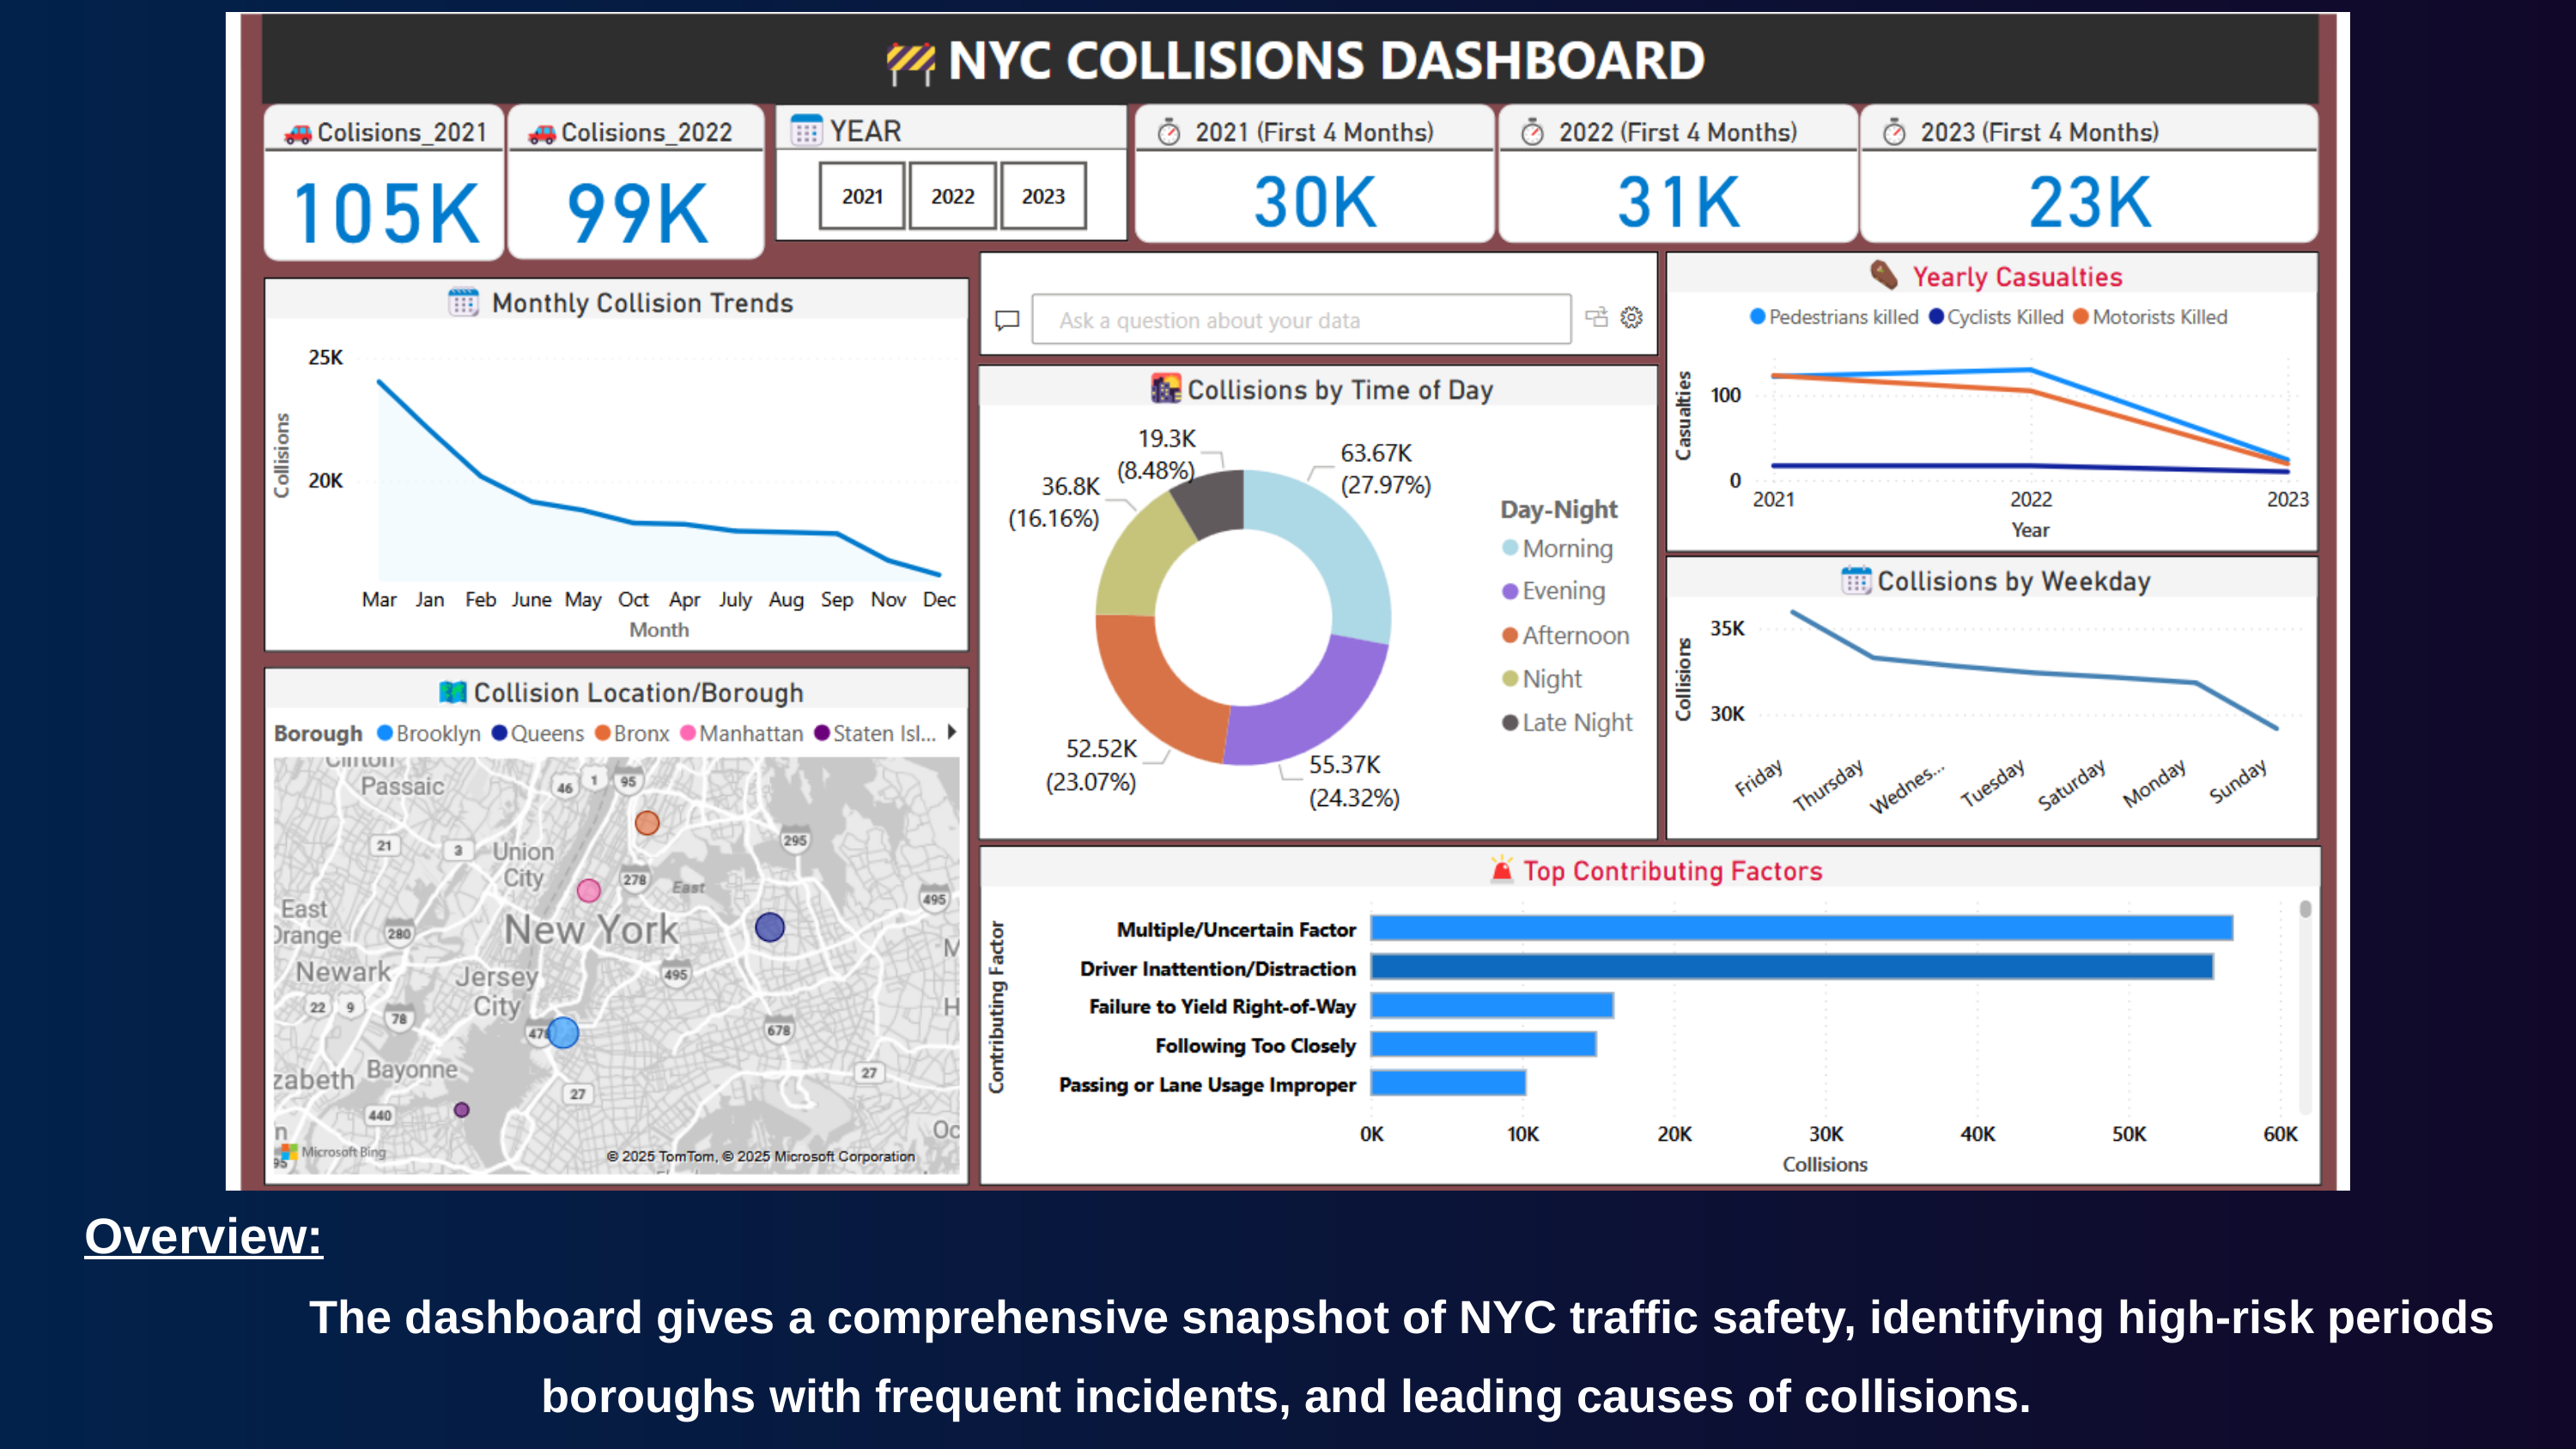

Overview:
                  The dashboard gives a comprehensive snapshot of NYC traffic safety, identifying high-risk periods boroughs with frequent incidents, and leading causes of collisions.